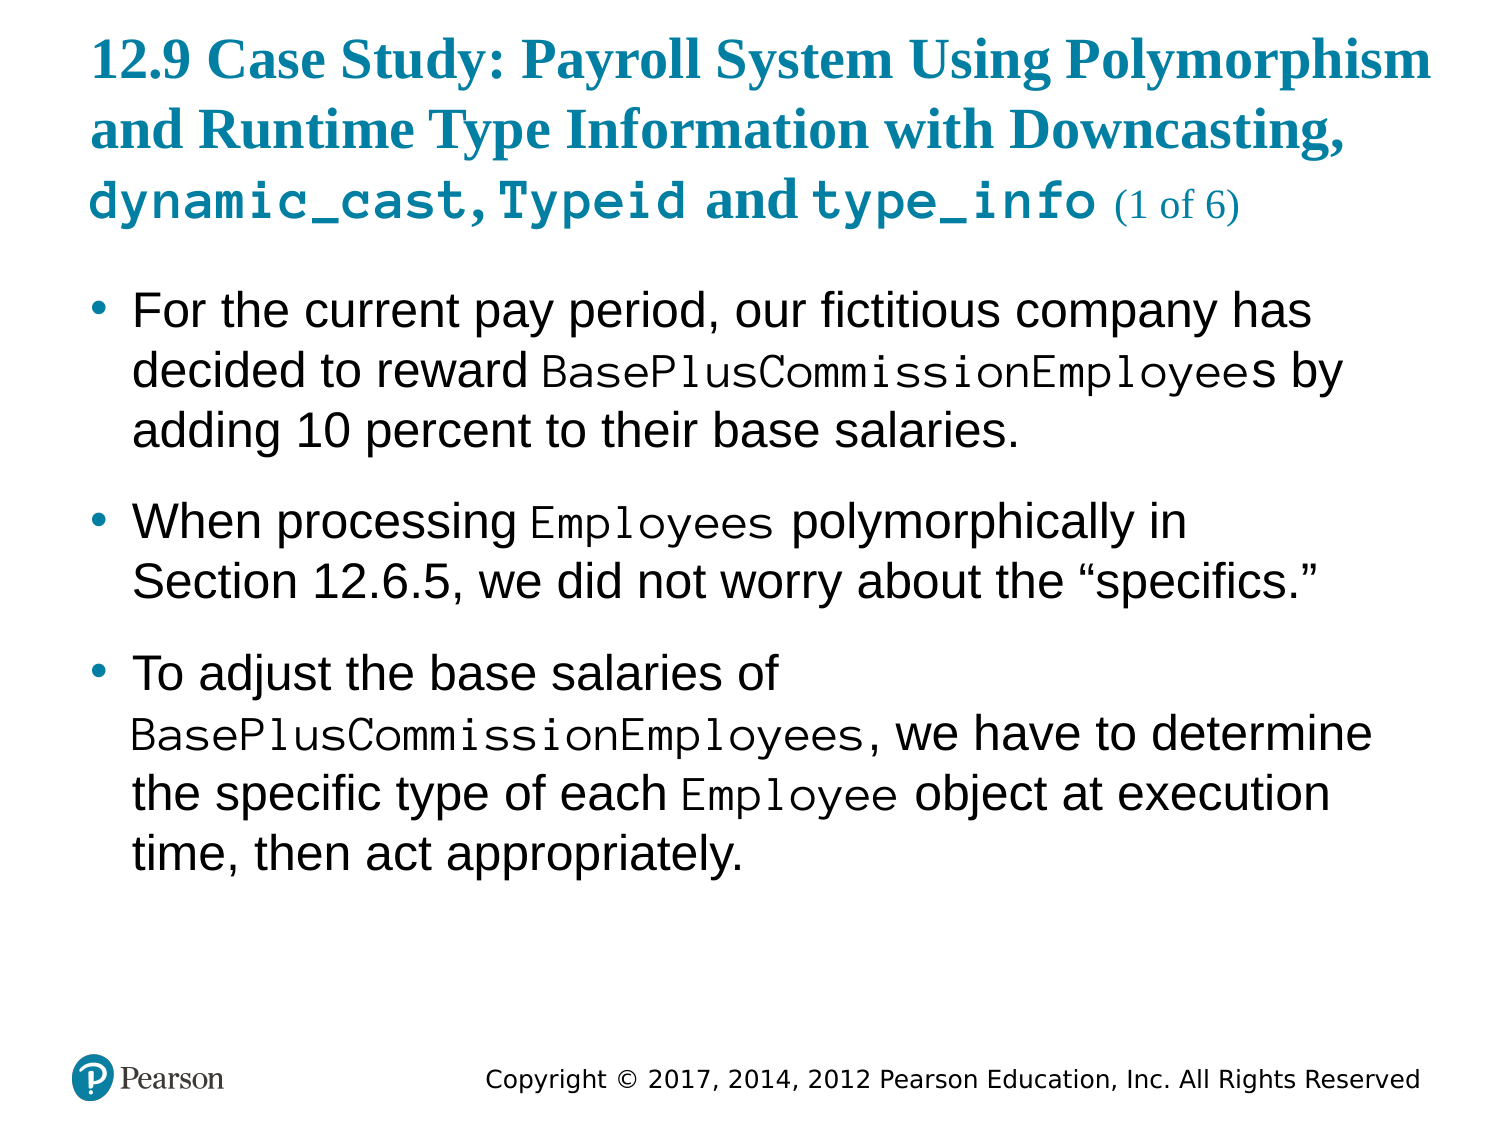

# 12.9 Case Study: Payroll System Using Polymorphism and Runtime Type Information with Downcasting, dynamic_cast, Typeid and type_info (1 of 6)
For the current pay period, our fictitious company has decided to reward BasePlusCommissionEmployees by adding 10 percent to their base salaries.
When processing Employees polymorphically in Section 12.6.5, we did not worry about the “specifics.”
To adjust the base salaries of BasePlusCommissionEmployees, we have to determine the specific type of each Employee object at execution time, then act appropriately.